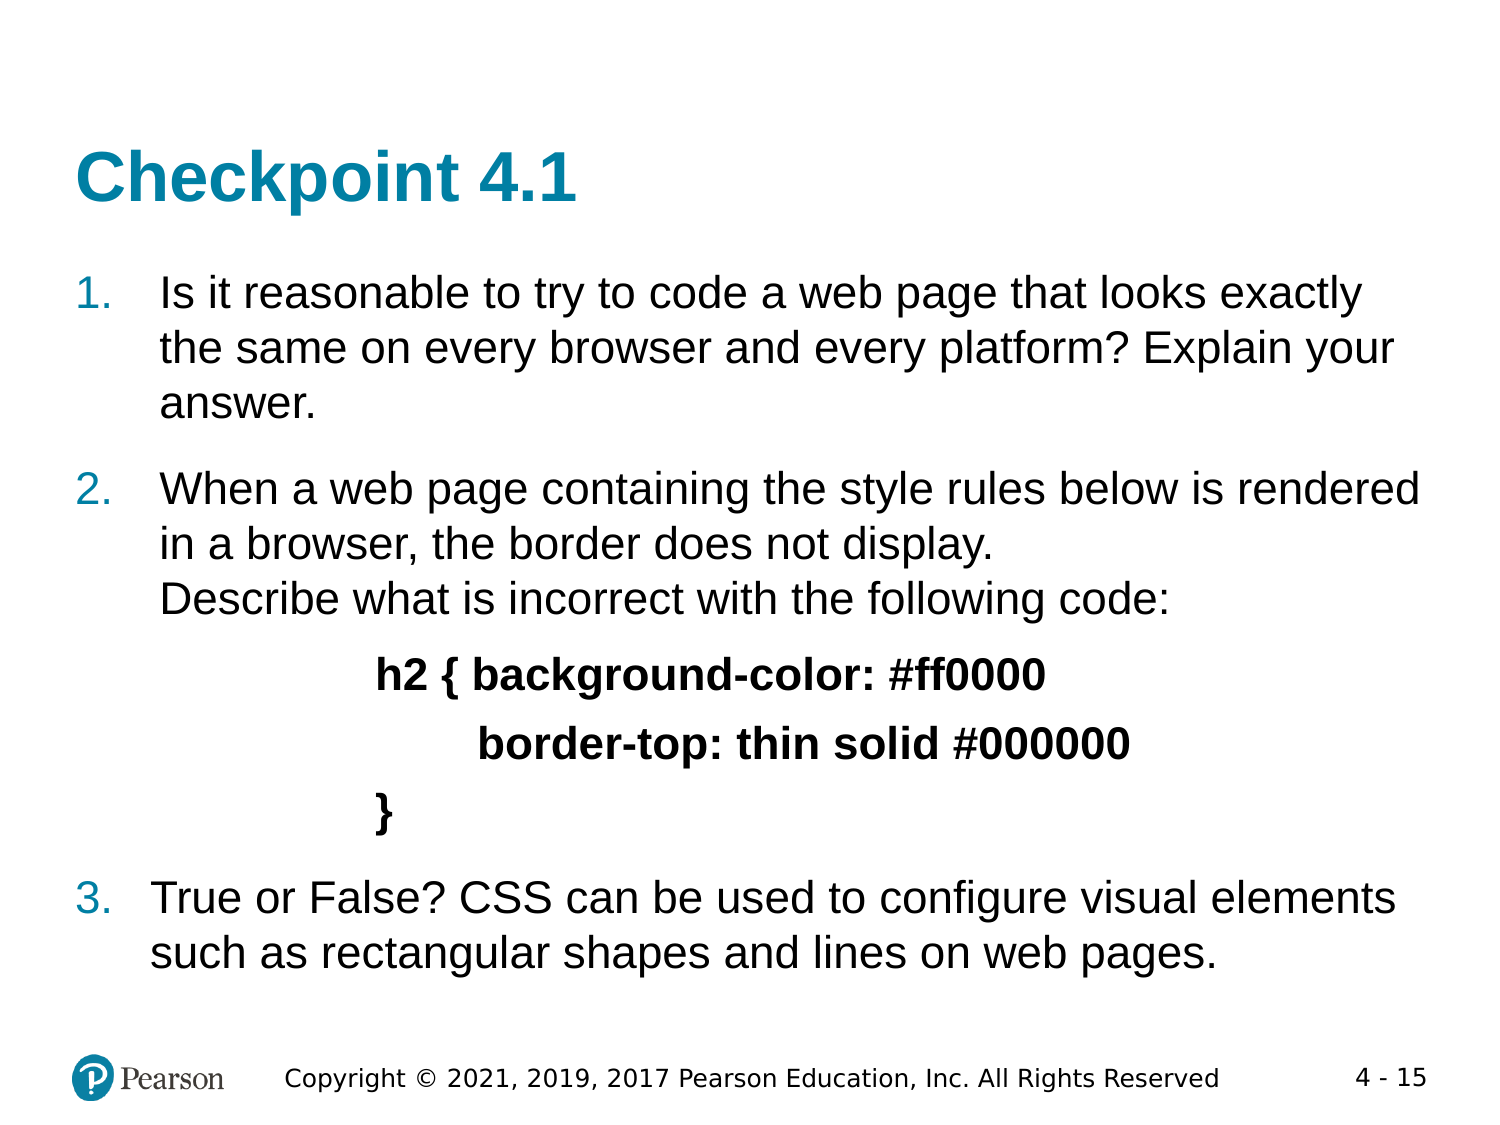

# Checkpoint 4.1
Is it reasonable to try to code a web page that looks exactly the same on every browser and every platform? Explain your answer.
When a web page containing the style rules below is rendered in a browser, the border does not display.
Describe what is incorrect with the following code:
		h2 { background-color: #ff0000
		        border-top: thin solid #000000
		}
True or False? CSS can be used to configure visual elements such as rectangular shapes and lines on web pages.